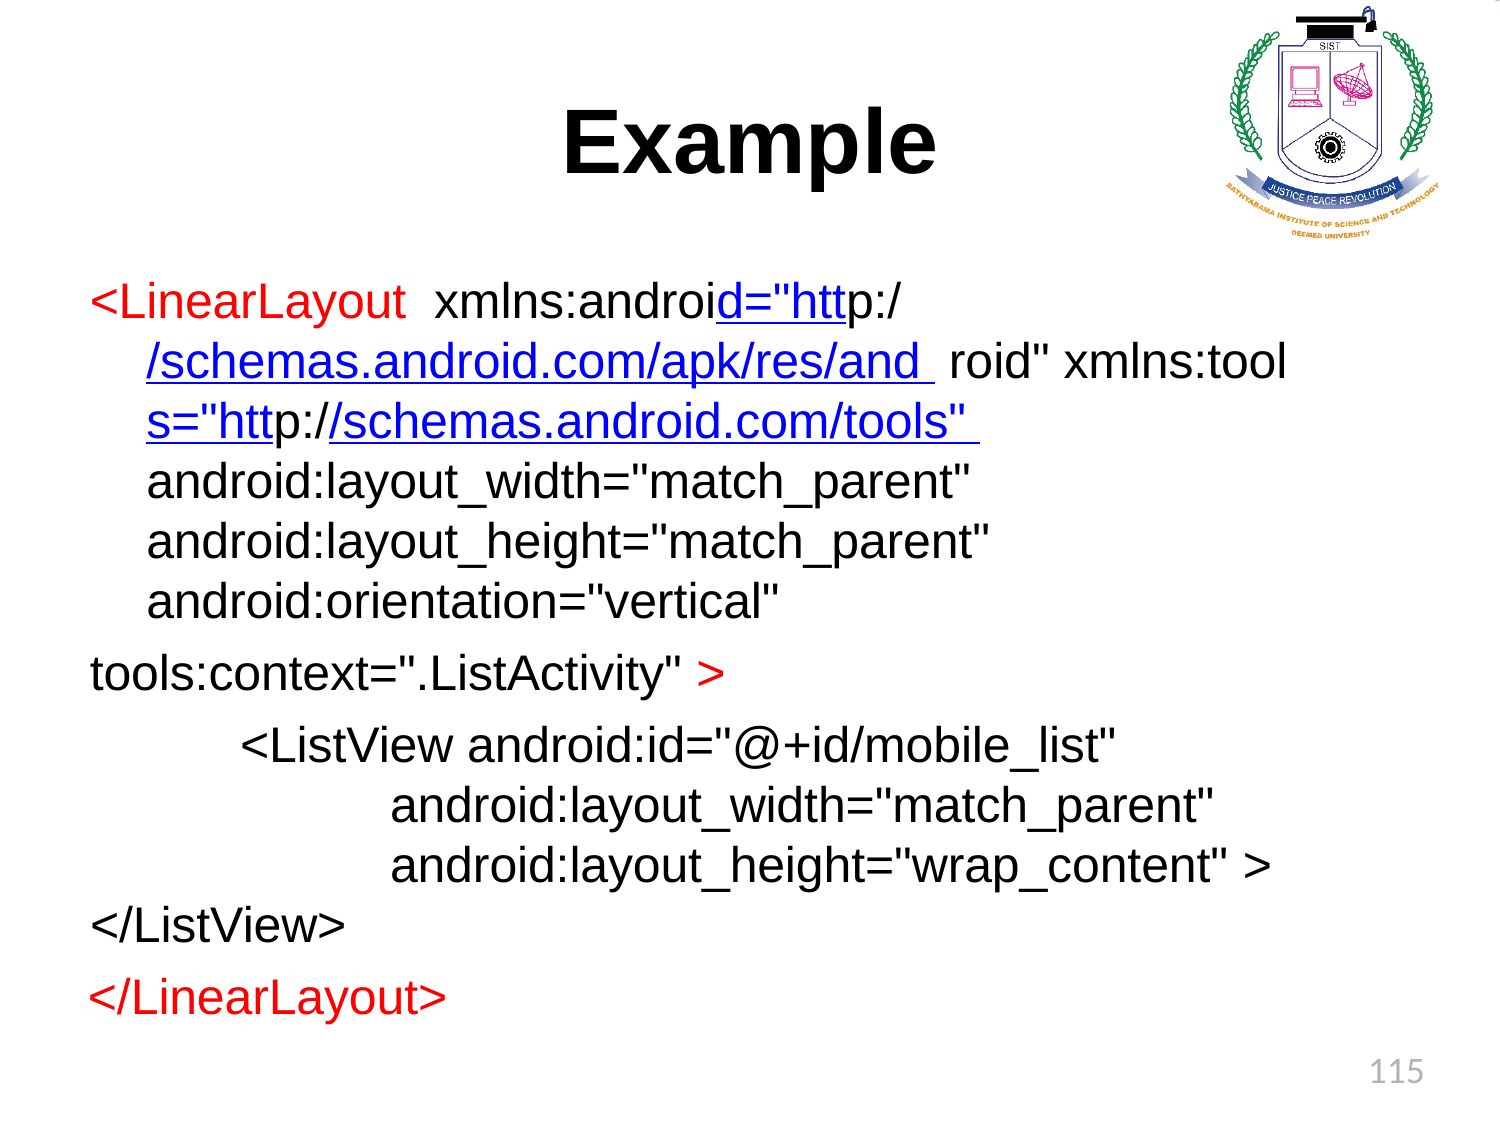

# Example
<LinearLayout  xmlns:android="http://schemas.android.com/apk/res/and  roid" xmlns:tools="http://schemas.android.com/tools"  android:layout_width="match_parent"  android:layout_height="match_parent"  android:orientation="vertical"
tools:context=".ListActivity" >
<ListView android:id="@+id/mobile_list"  android:layout_width="match_parent"  android:layout_height="wrap_content" >
</ListView>
</LinearLayout>
115